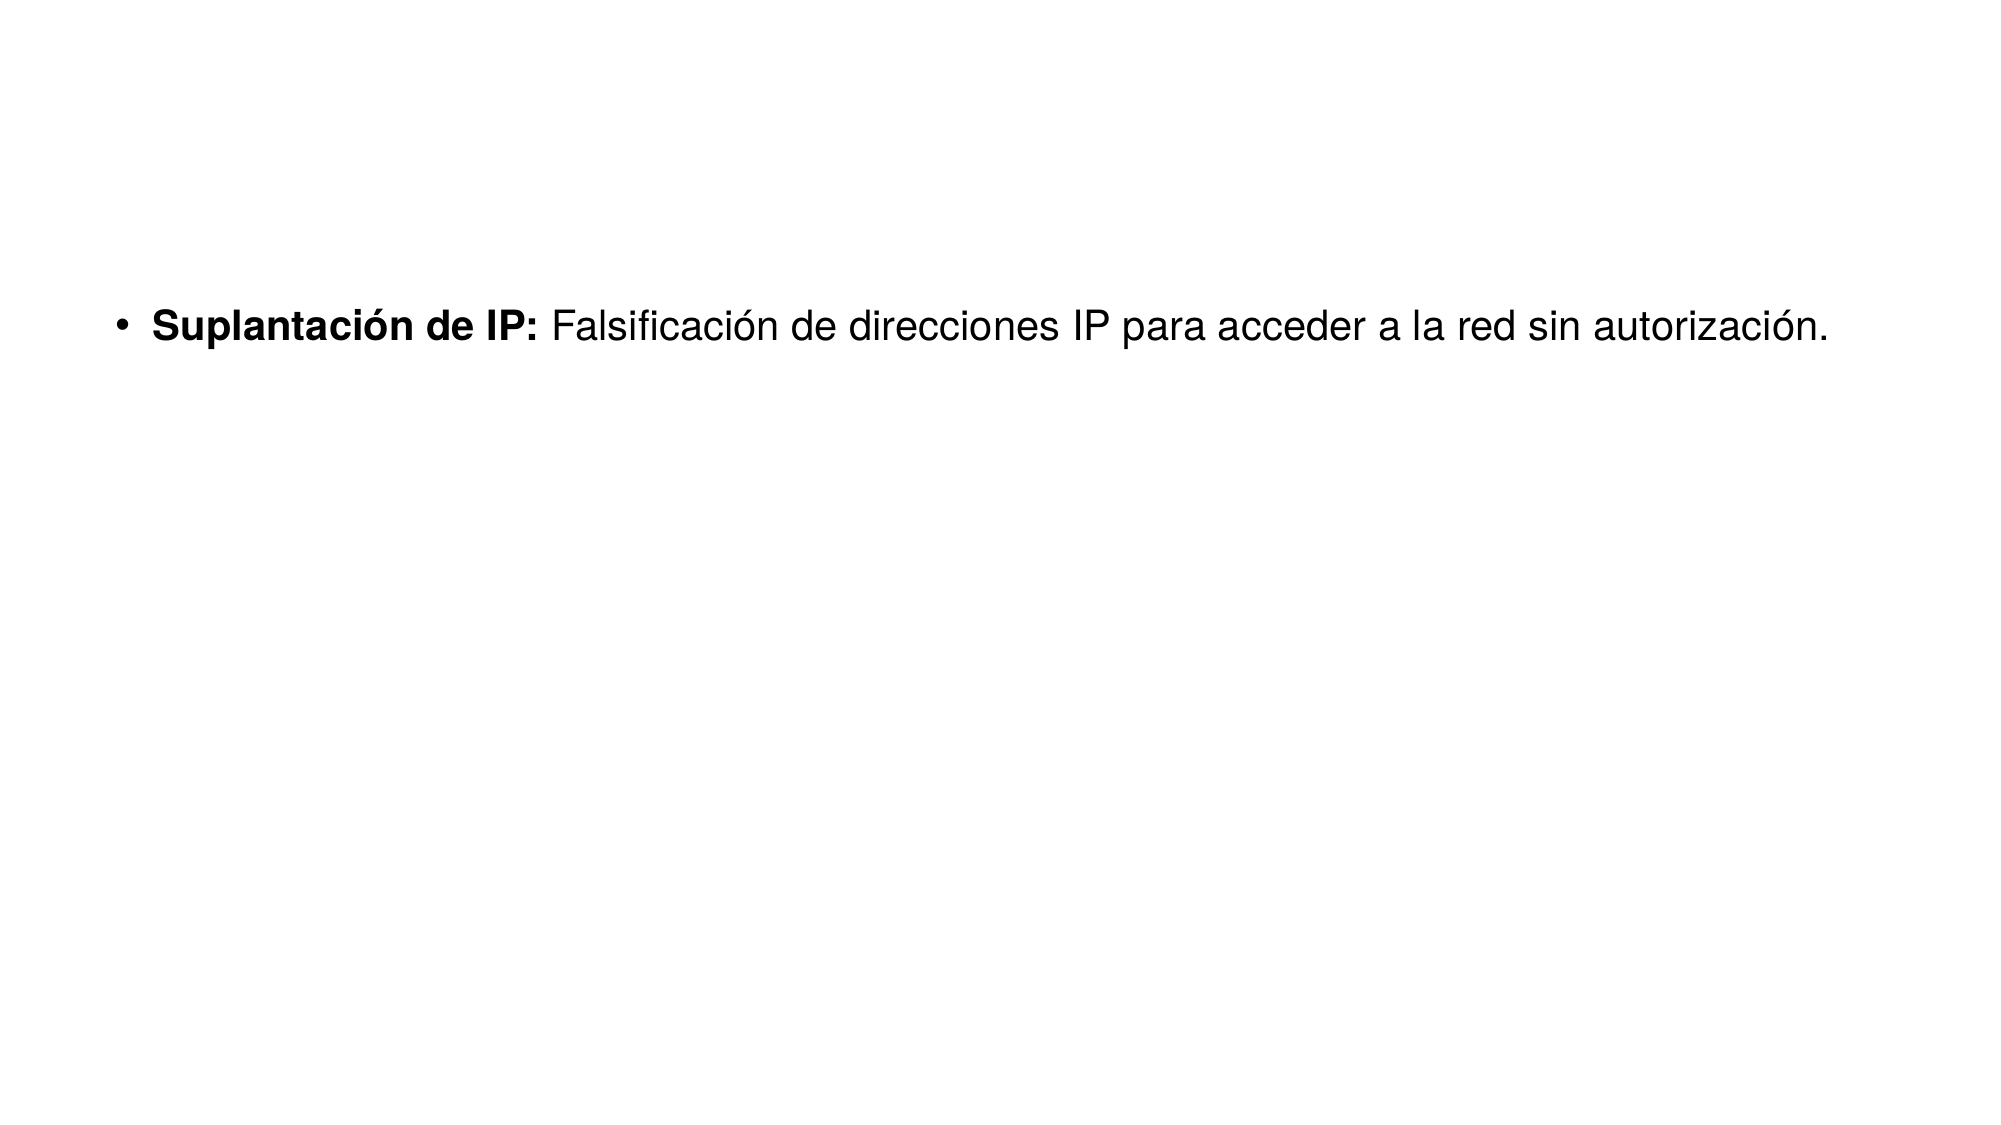

#
Suplantación de IP: Falsificación de direcciones IP para acceder a la red sin autorización.